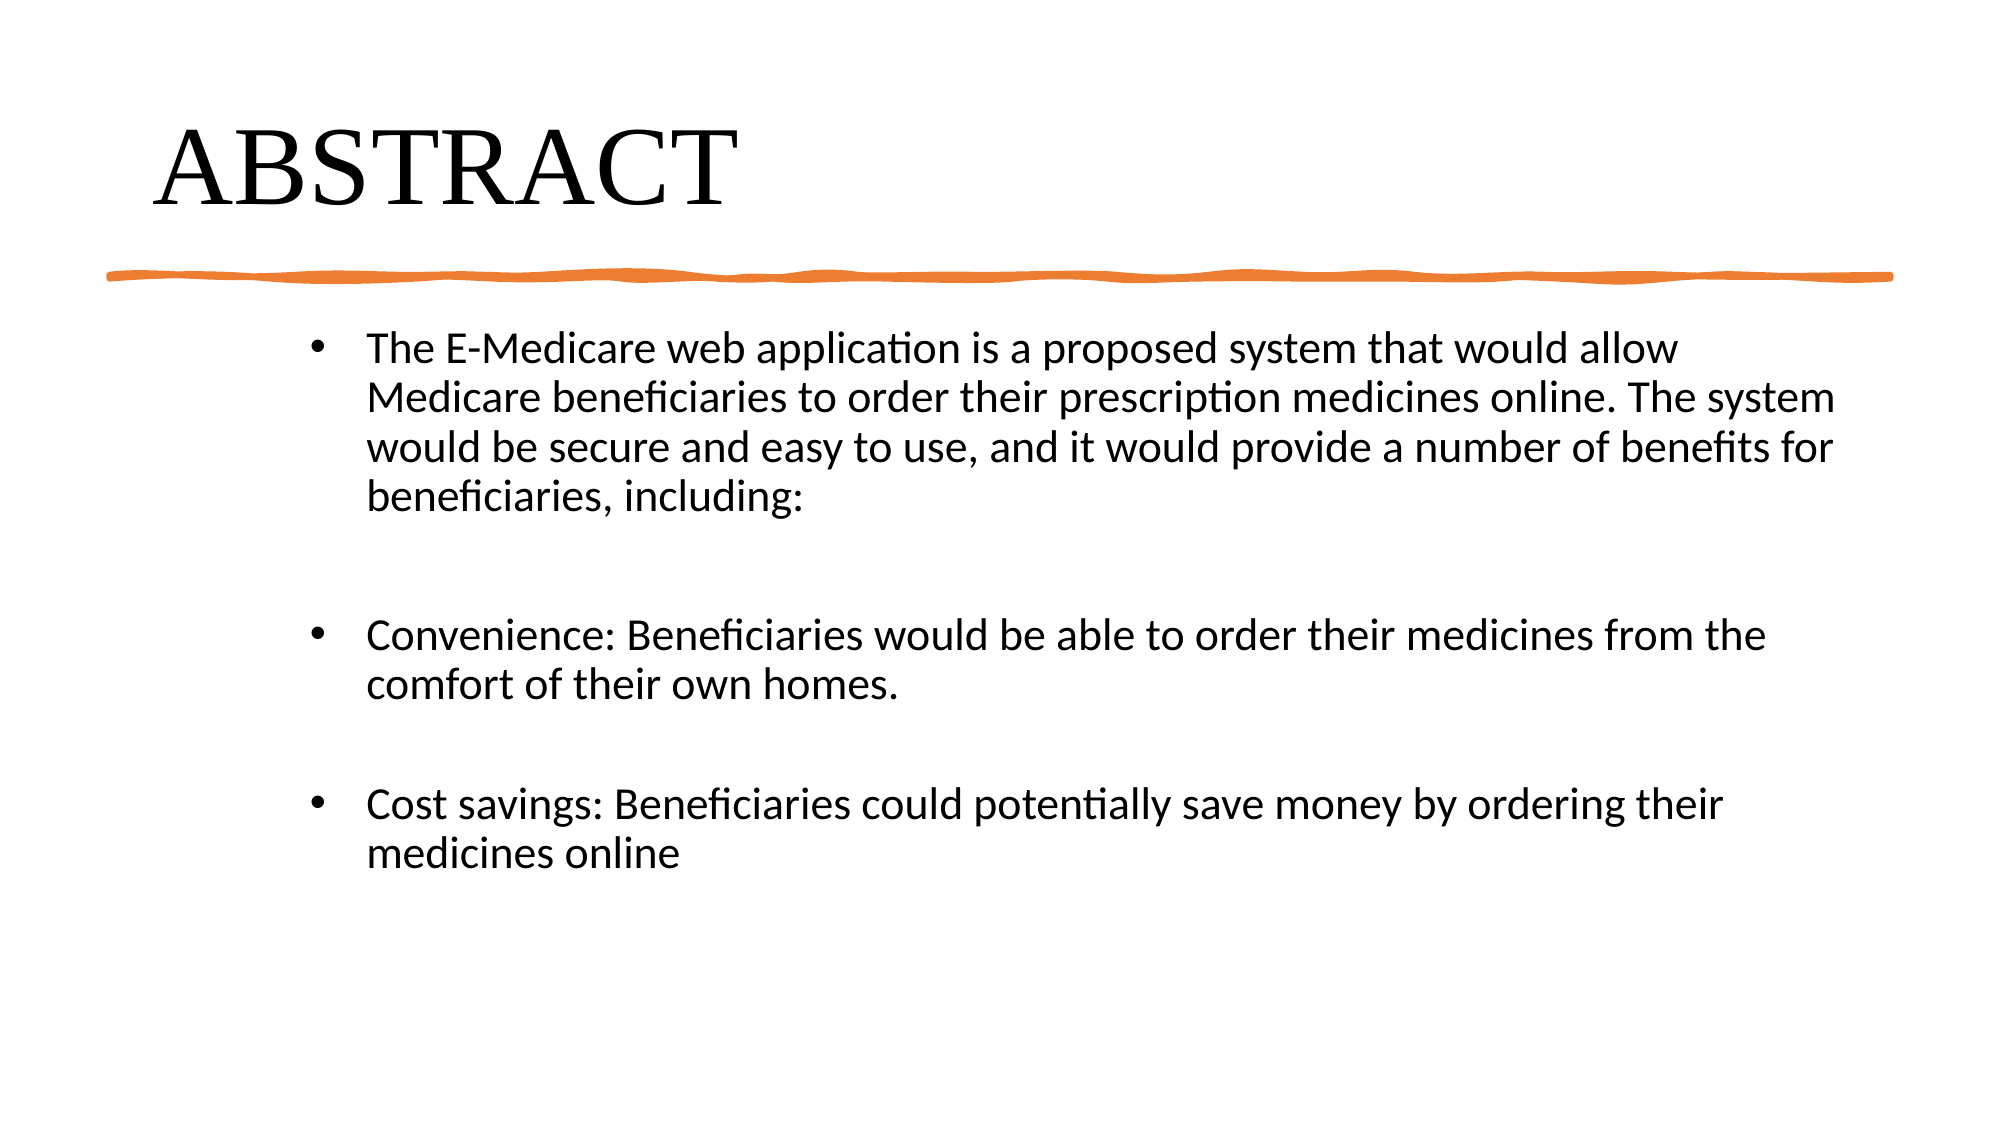

# ABSTRACT

The E-Medicare web application is a proposed system that would allow Medicare beneficiaries to order their prescription medicines online. The system would be secure and easy to use, and it would provide a number of benefits for beneficiaries, including:

Convenience: Beneficiaries would be able to order their medicines from the comfort of their own homes.

Cost savings: Beneficiaries could potentially save money by ordering their medicines online